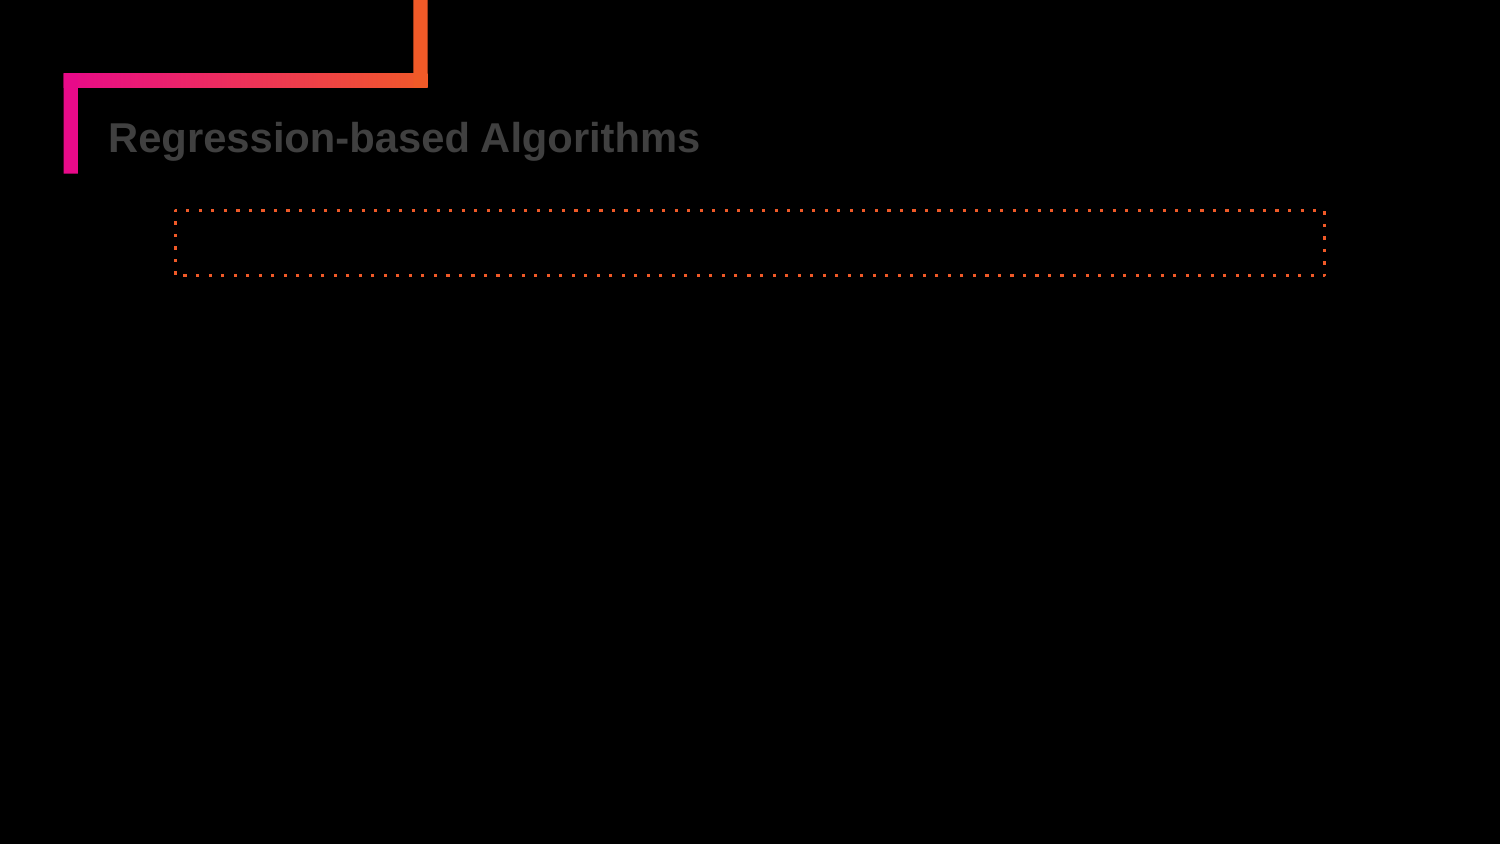

# Regression-based Algorithms
 According to Oracle, Regression is a data mining function to predict a number
It predicts output labels or replies, which are continuous numeric values, for the provided input data
The model's learning from the training phase will be used to determine the output
Regression models learn precise associations between inputs and outputs using the input data features (independent variables) and their matching continuous numeric output values (dependent or outcome variables)